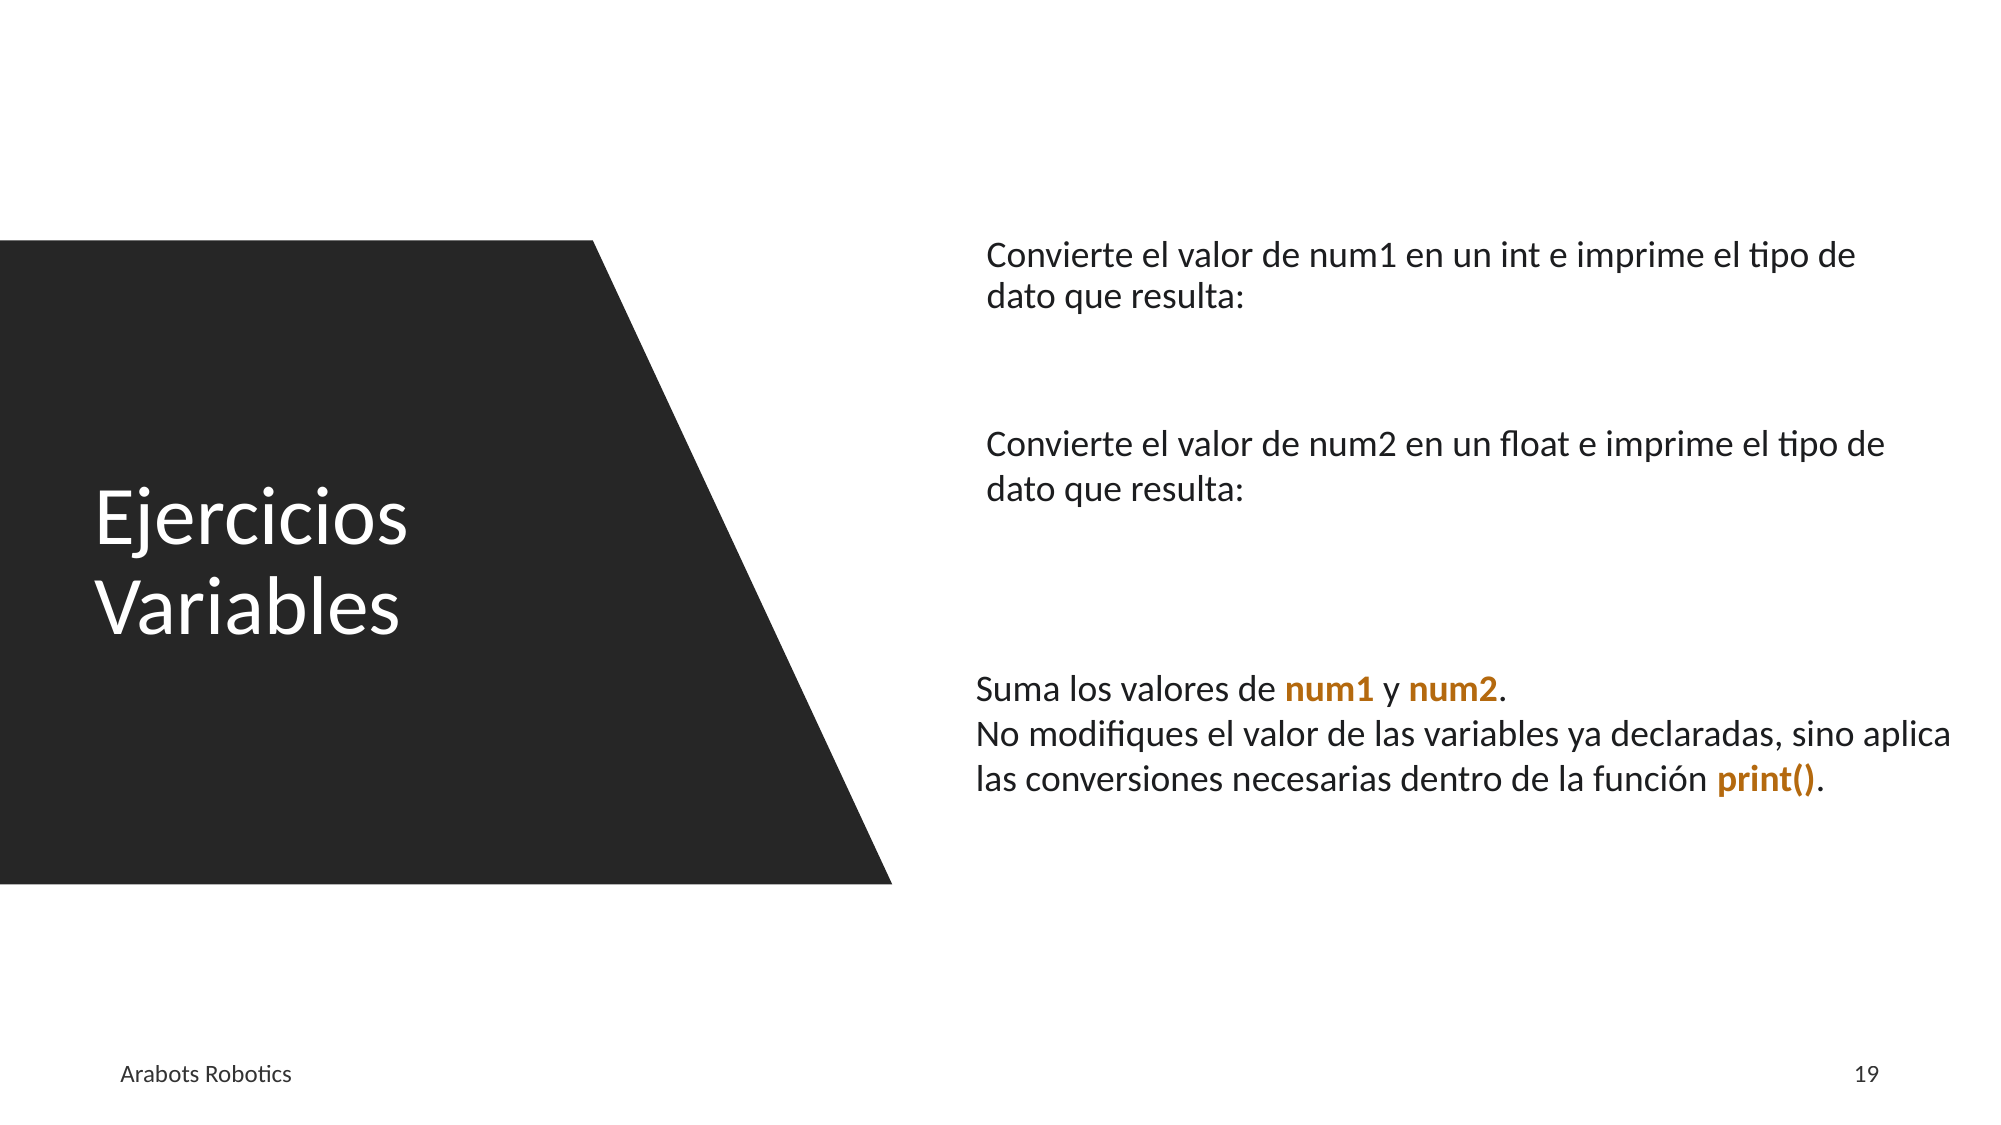

Convierte el valor de num1 en un int e imprime el tipo de dato que resulta:

# Ejercicios Variables
Convierte el valor de num2 en un float e imprime el tipo de dato que resulta:
Suma los valores de num1 y num2.
No modifiques el valor de las variables ya declaradas, sino aplica las conversiones necesarias dentro de la función print().
Arabots Robotics
19